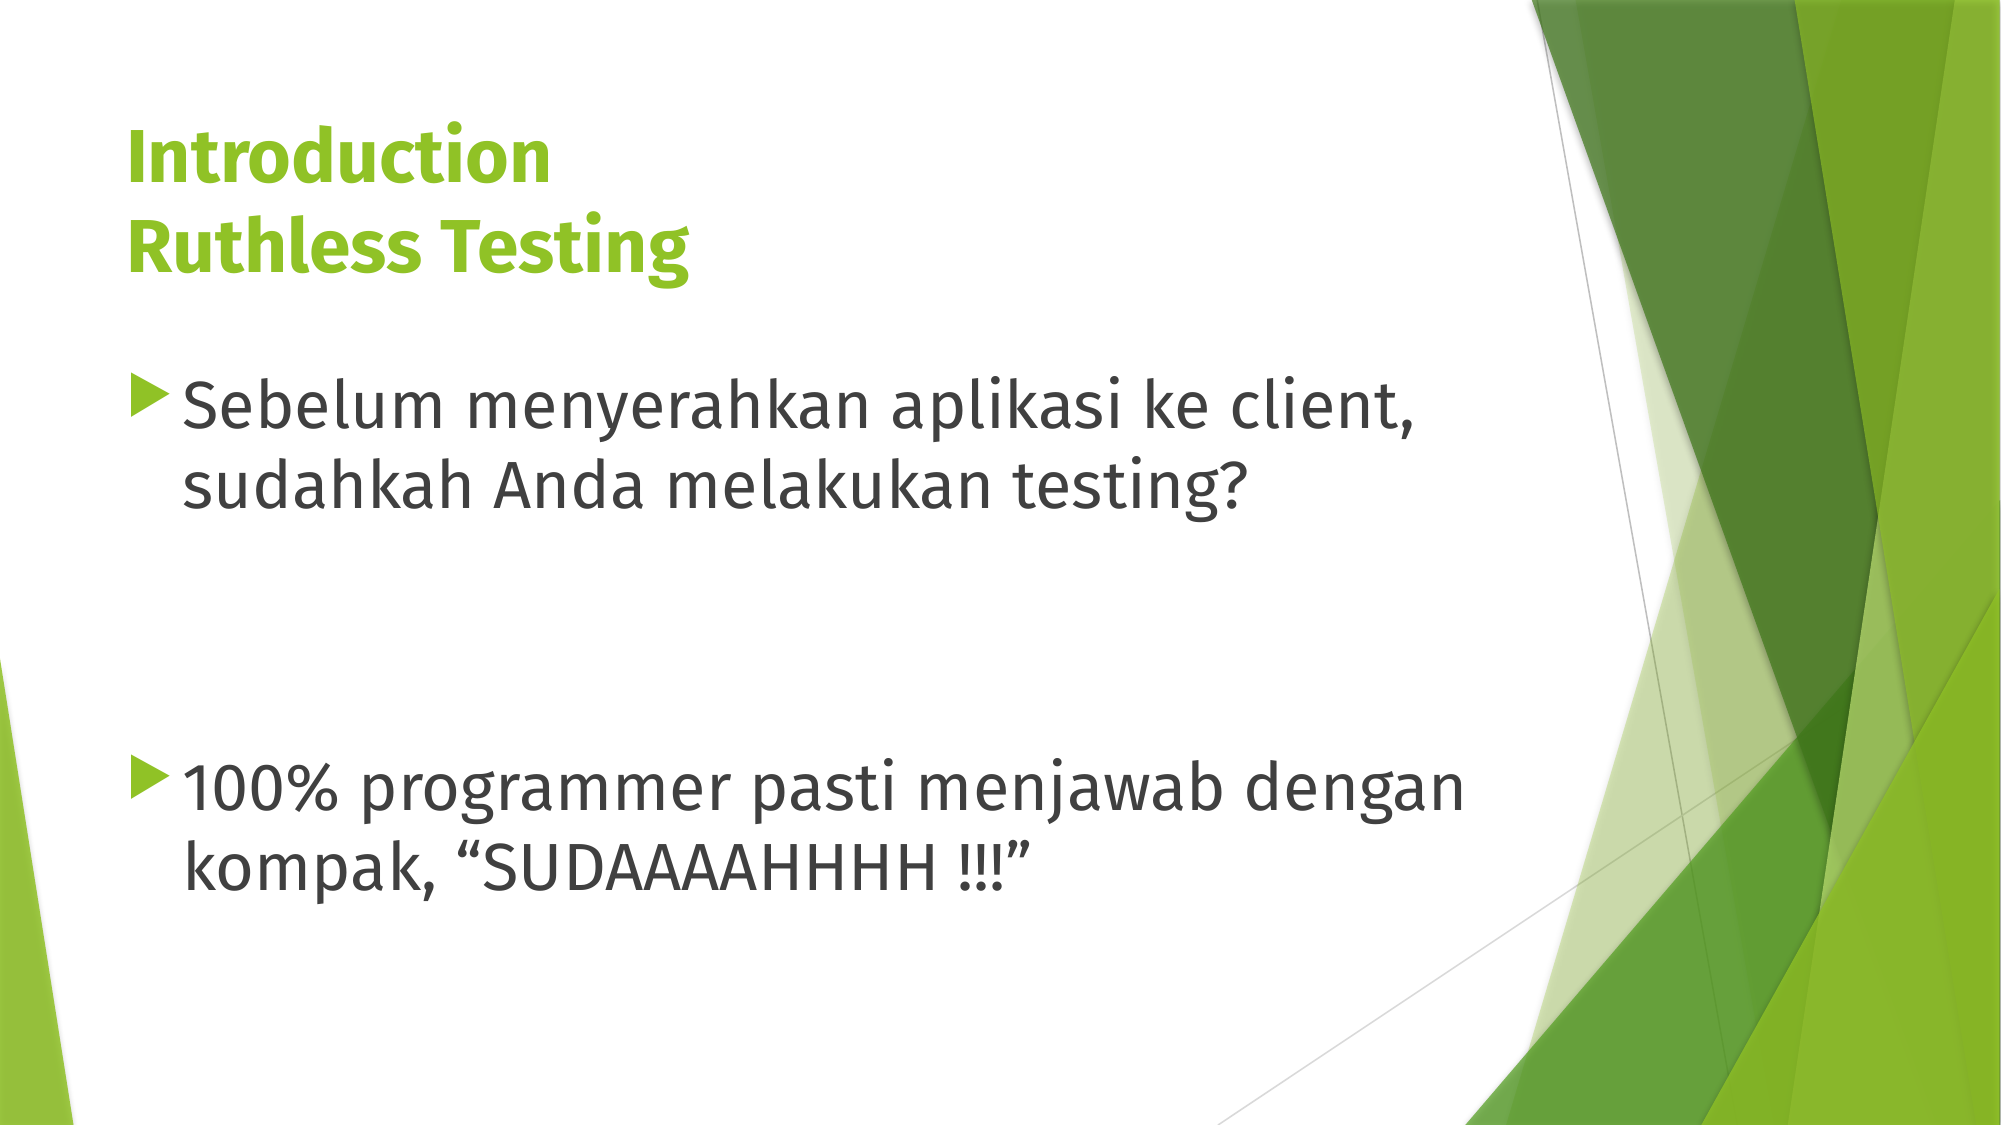

# Introduction Ruthless Testing
Sebelum menyerahkan aplikasi ke client, sudahkah Anda melakukan testing?
100% programmer pasti menjawab dengan kompak, “SUDAAAAHHHH !!!”